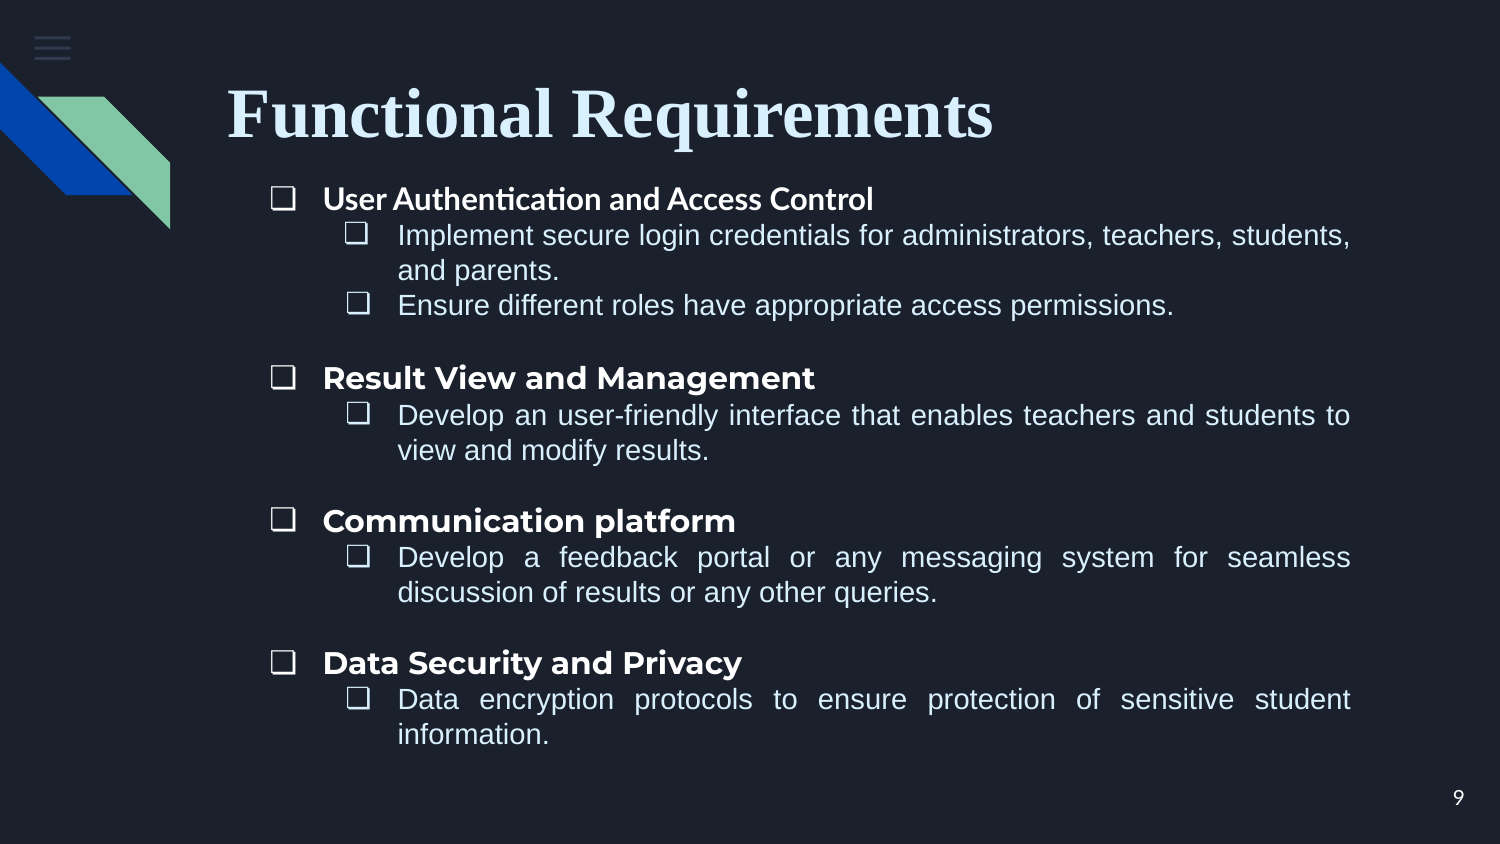

# Functional Requirements
User Authentication and Access Control
Implement secure login credentials for administrators, teachers, students, and parents.
Ensure different roles have appropriate access permissions.

Result View and Management
Develop an user-friendly interface that enables teachers and students to view and modify results.

Communication platform
Develop a feedback portal or any messaging system for seamless discussion of results or any other queries.

Data Security and Privacy
Data encryption protocols to ensure protection of sensitive student information.

9